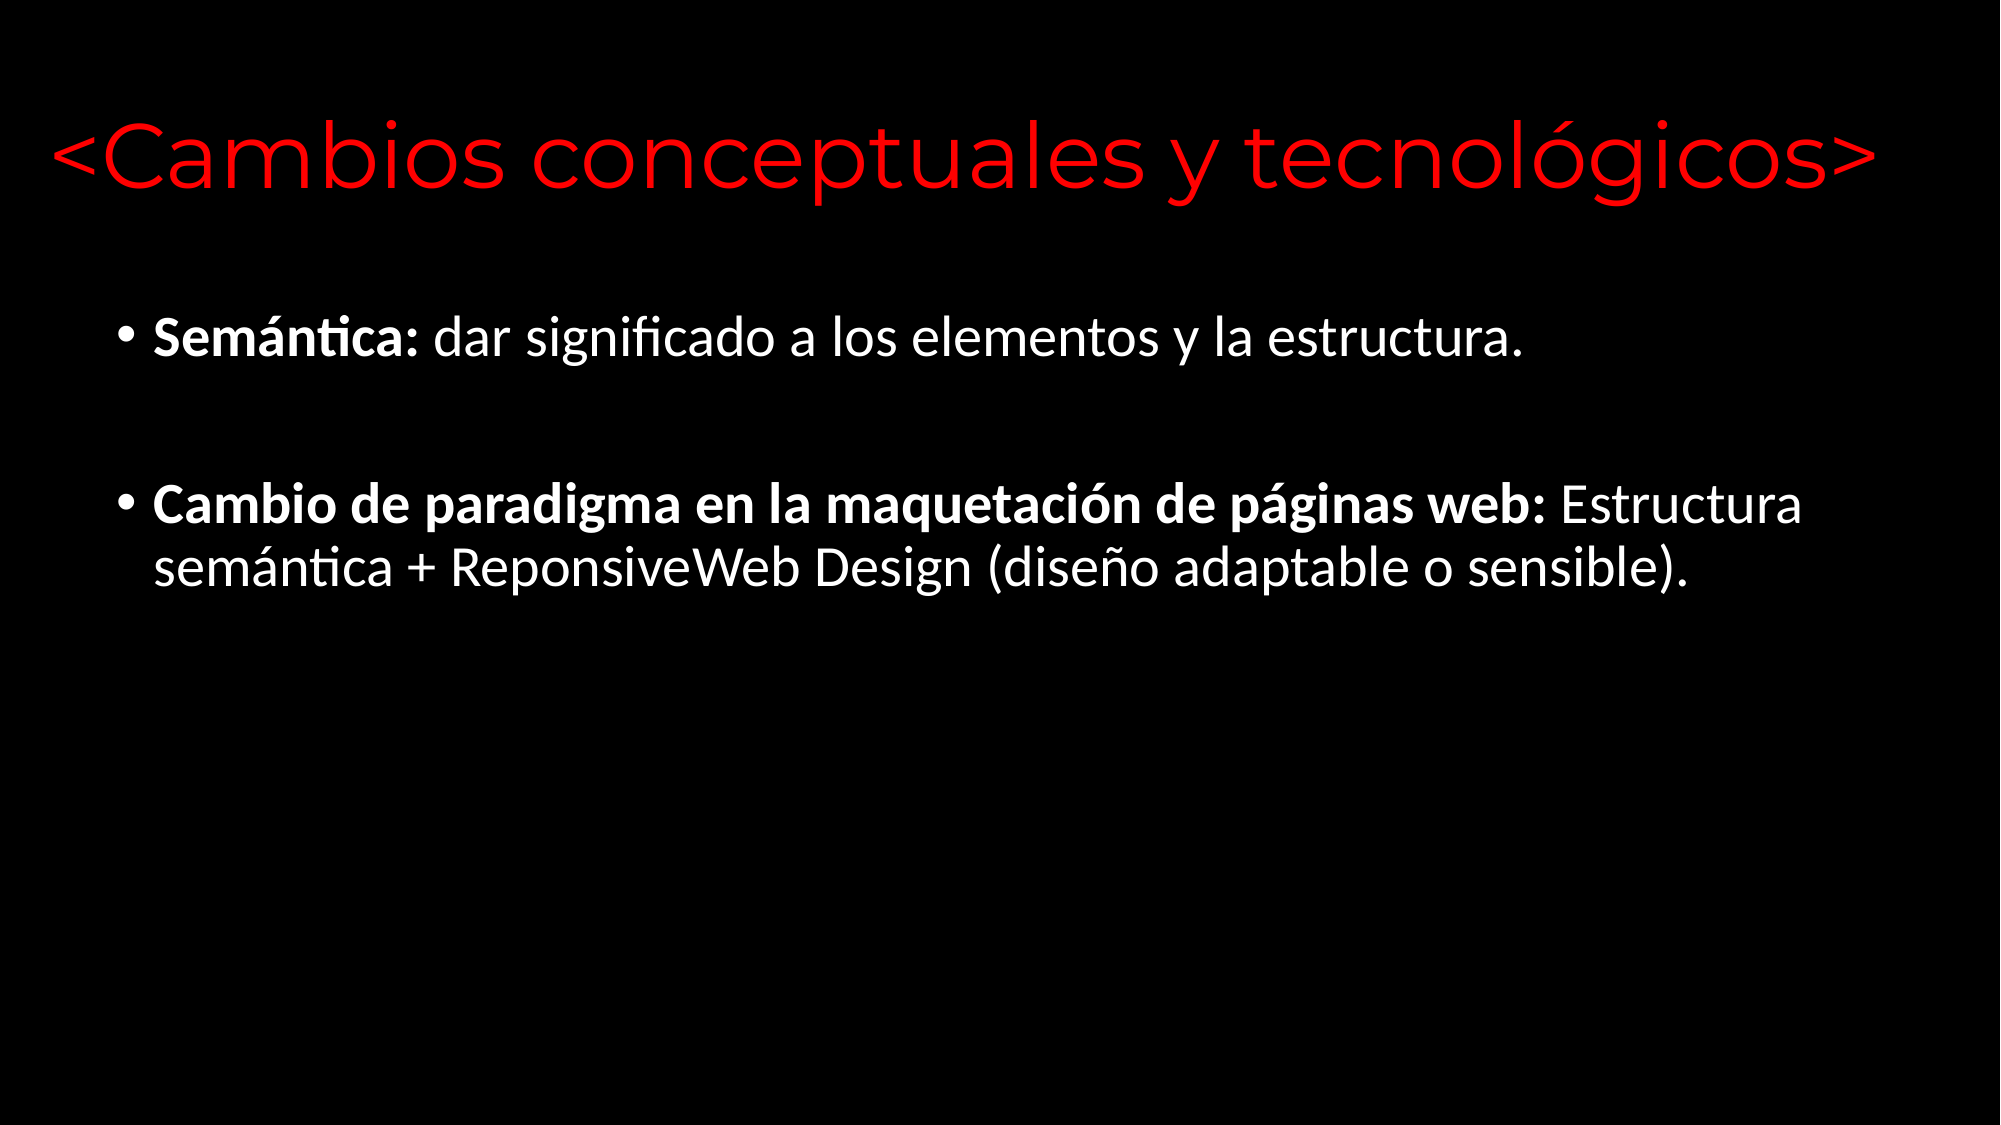

# <Cambios conceptuales y tecnológicos>
Semántica: dar significado a los elementos y la estructura.

Cambio de paradigma en la maquetación de páginas web: Estructura semántica + ReponsiveWeb Design (diseño adaptable o sensible).